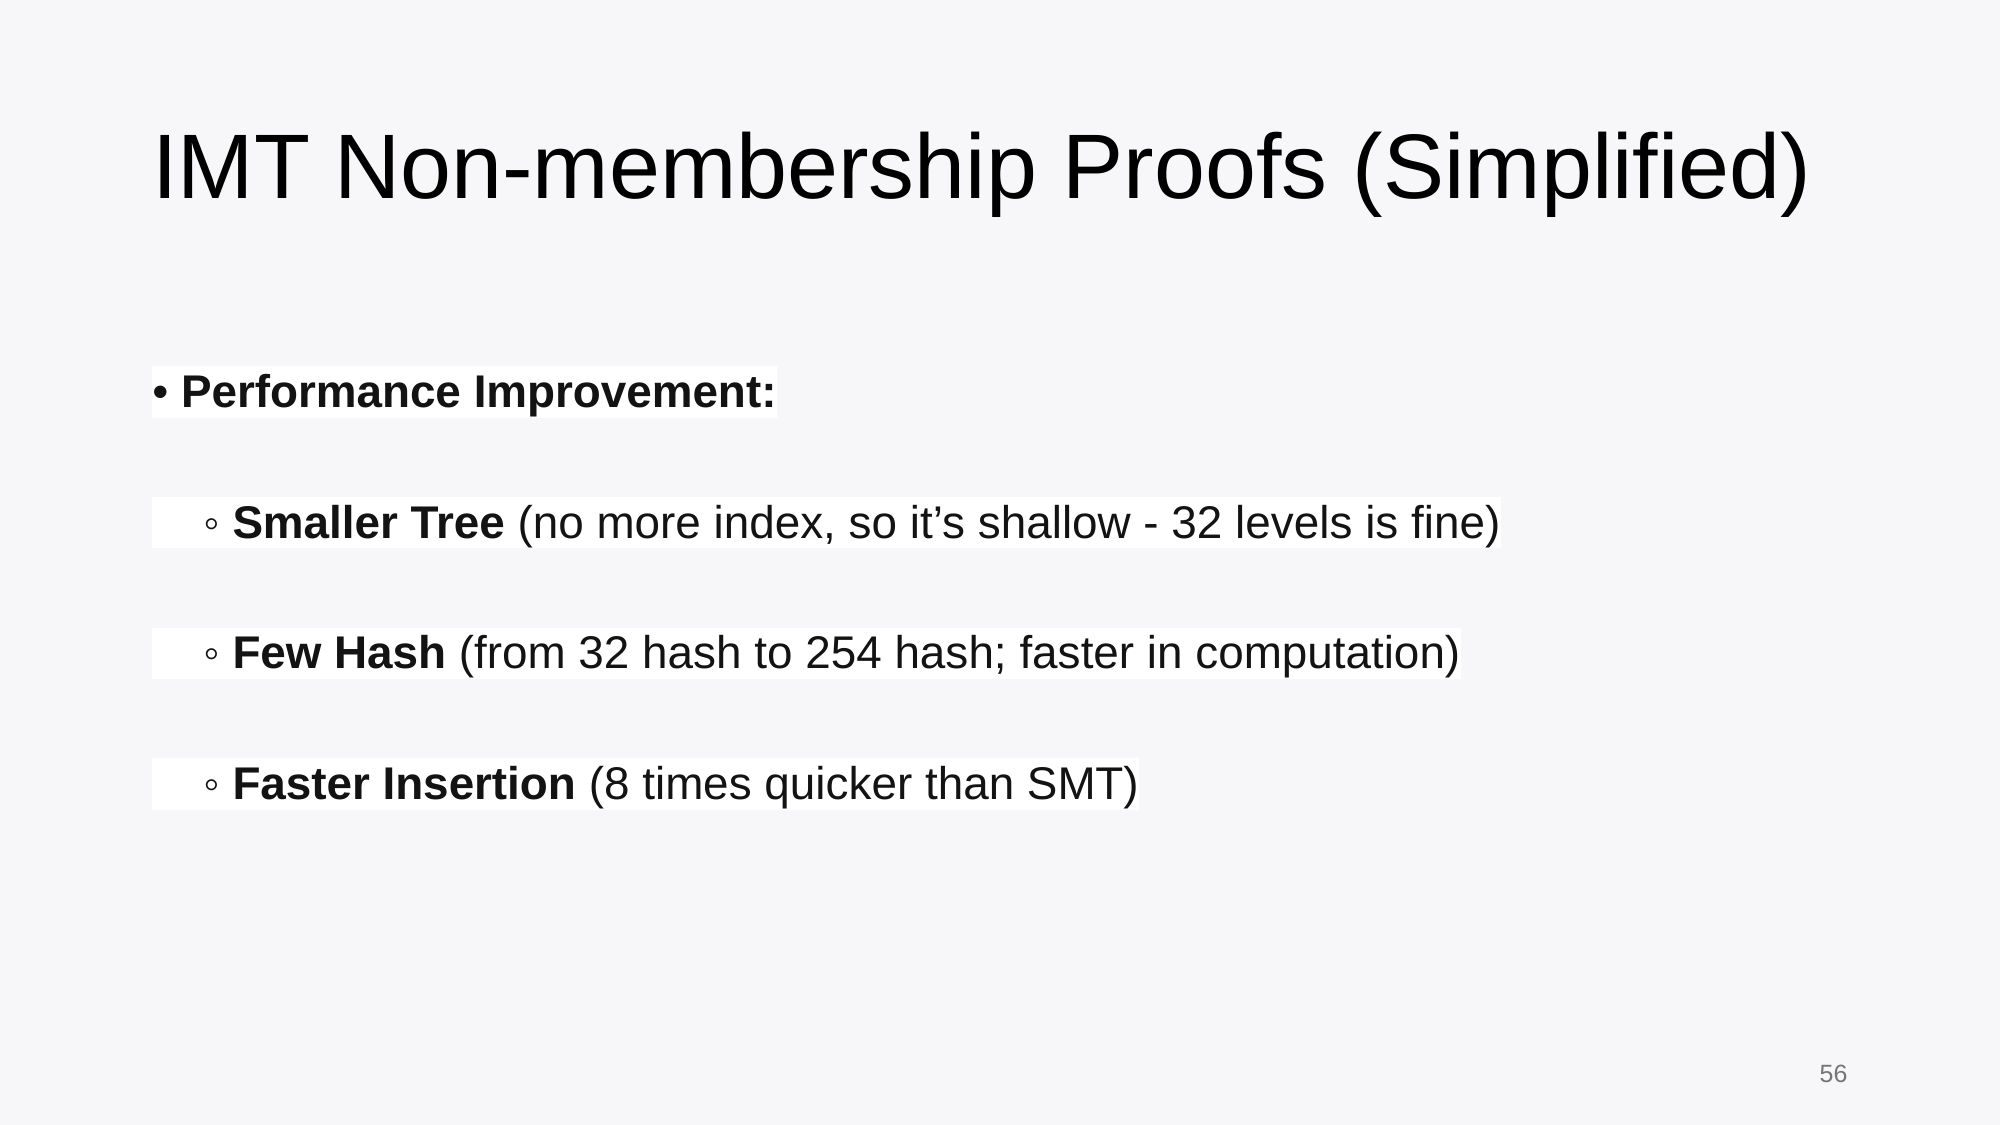

# IMT Non-membership Proofs (Simplified)
• Performance Improvement:
    ◦ Smaller Tree (no more index, so it’s shallow - 32 levels is fine)
    ◦ Few Hash (from 32 hash to 254 hash; faster in computation)
    ◦ Faster Insertion (8 times quicker than SMT)
56